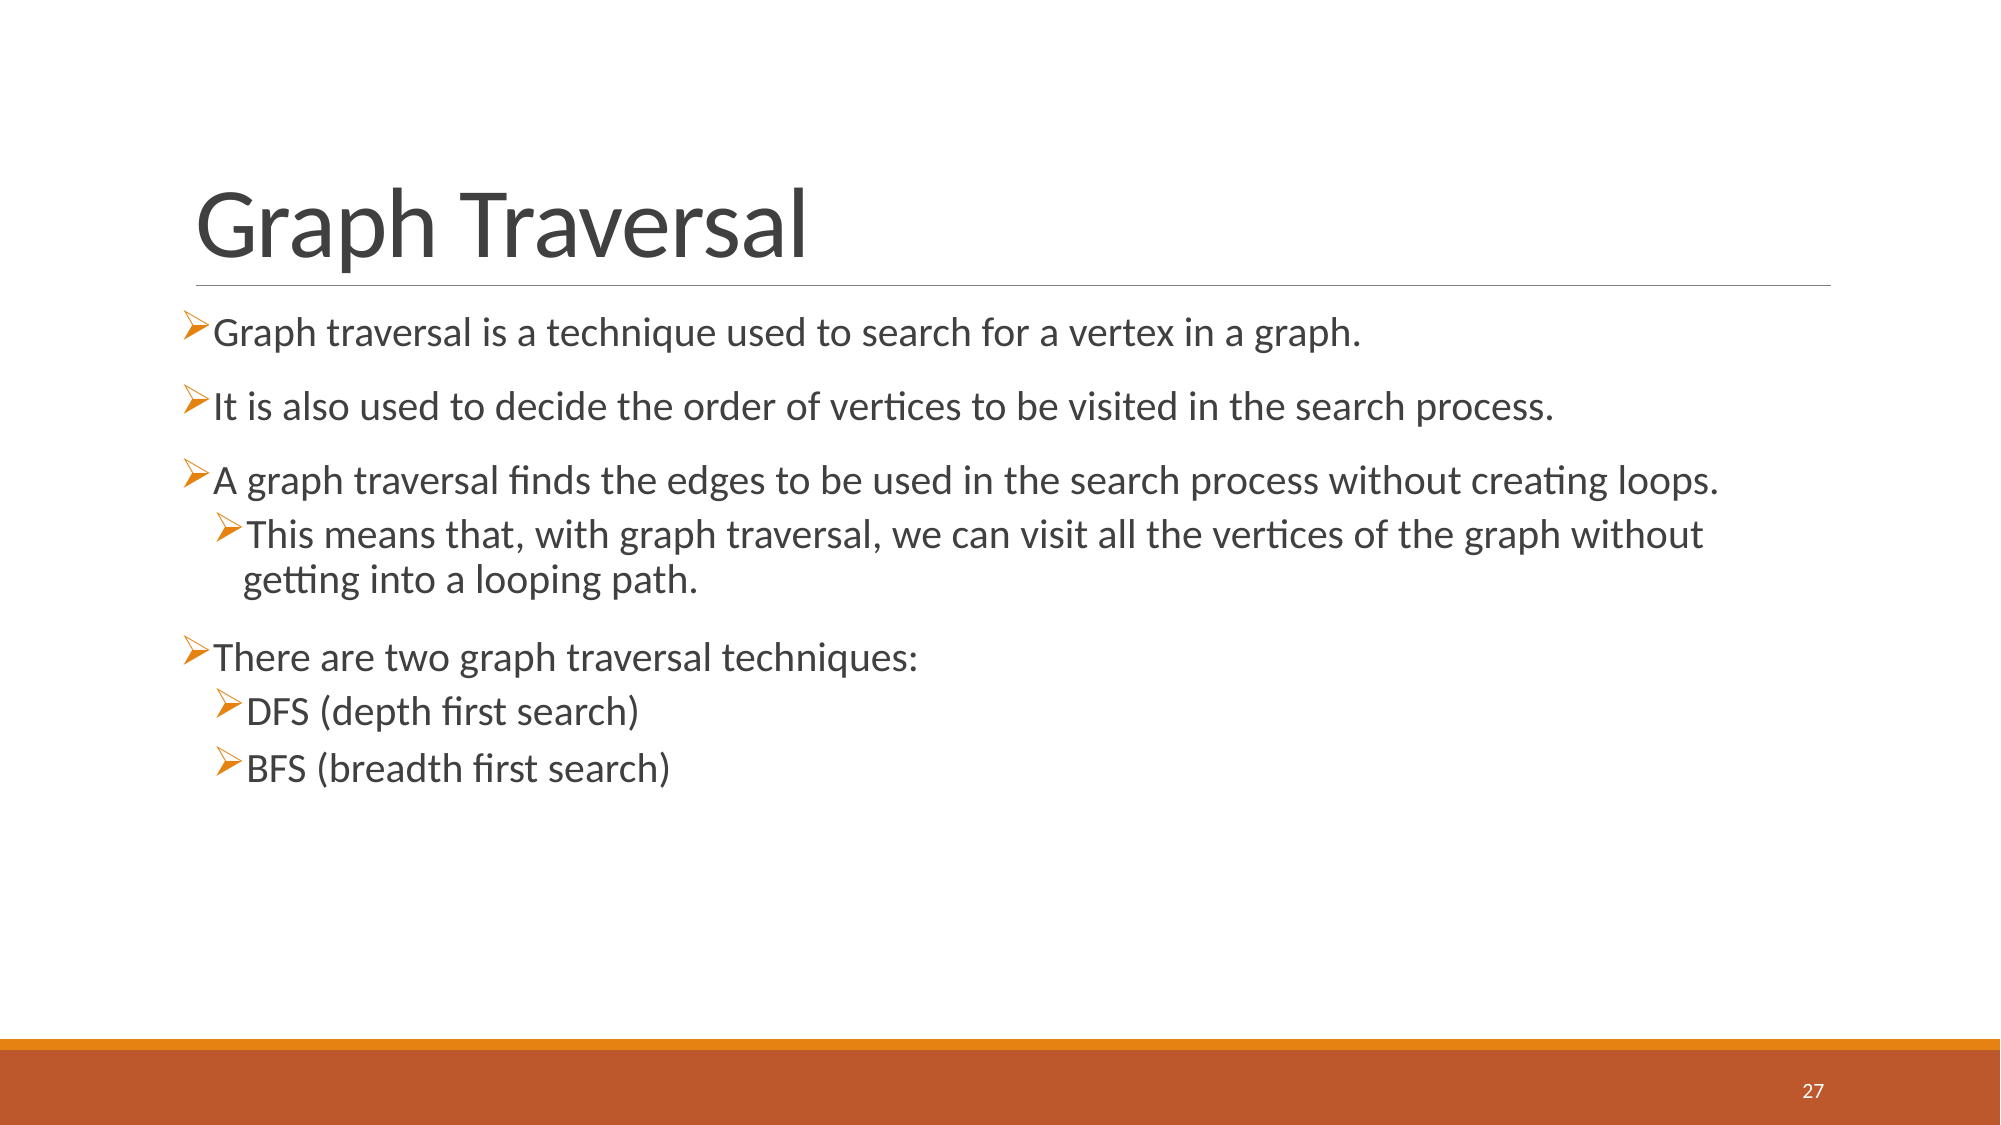

# Graph Traversal
Graph traversal is a technique used to search for a vertex in a graph.
It is also used to decide the order of vertices to be visited in the search process.
A graph traversal finds the edges to be used in the search process without creating loops.
This means that, with graph traversal, we can visit all the vertices of the graph without getting into a looping path.
There are two graph traversal techniques:
DFS (depth first search)
BFS (breadth first search)
27